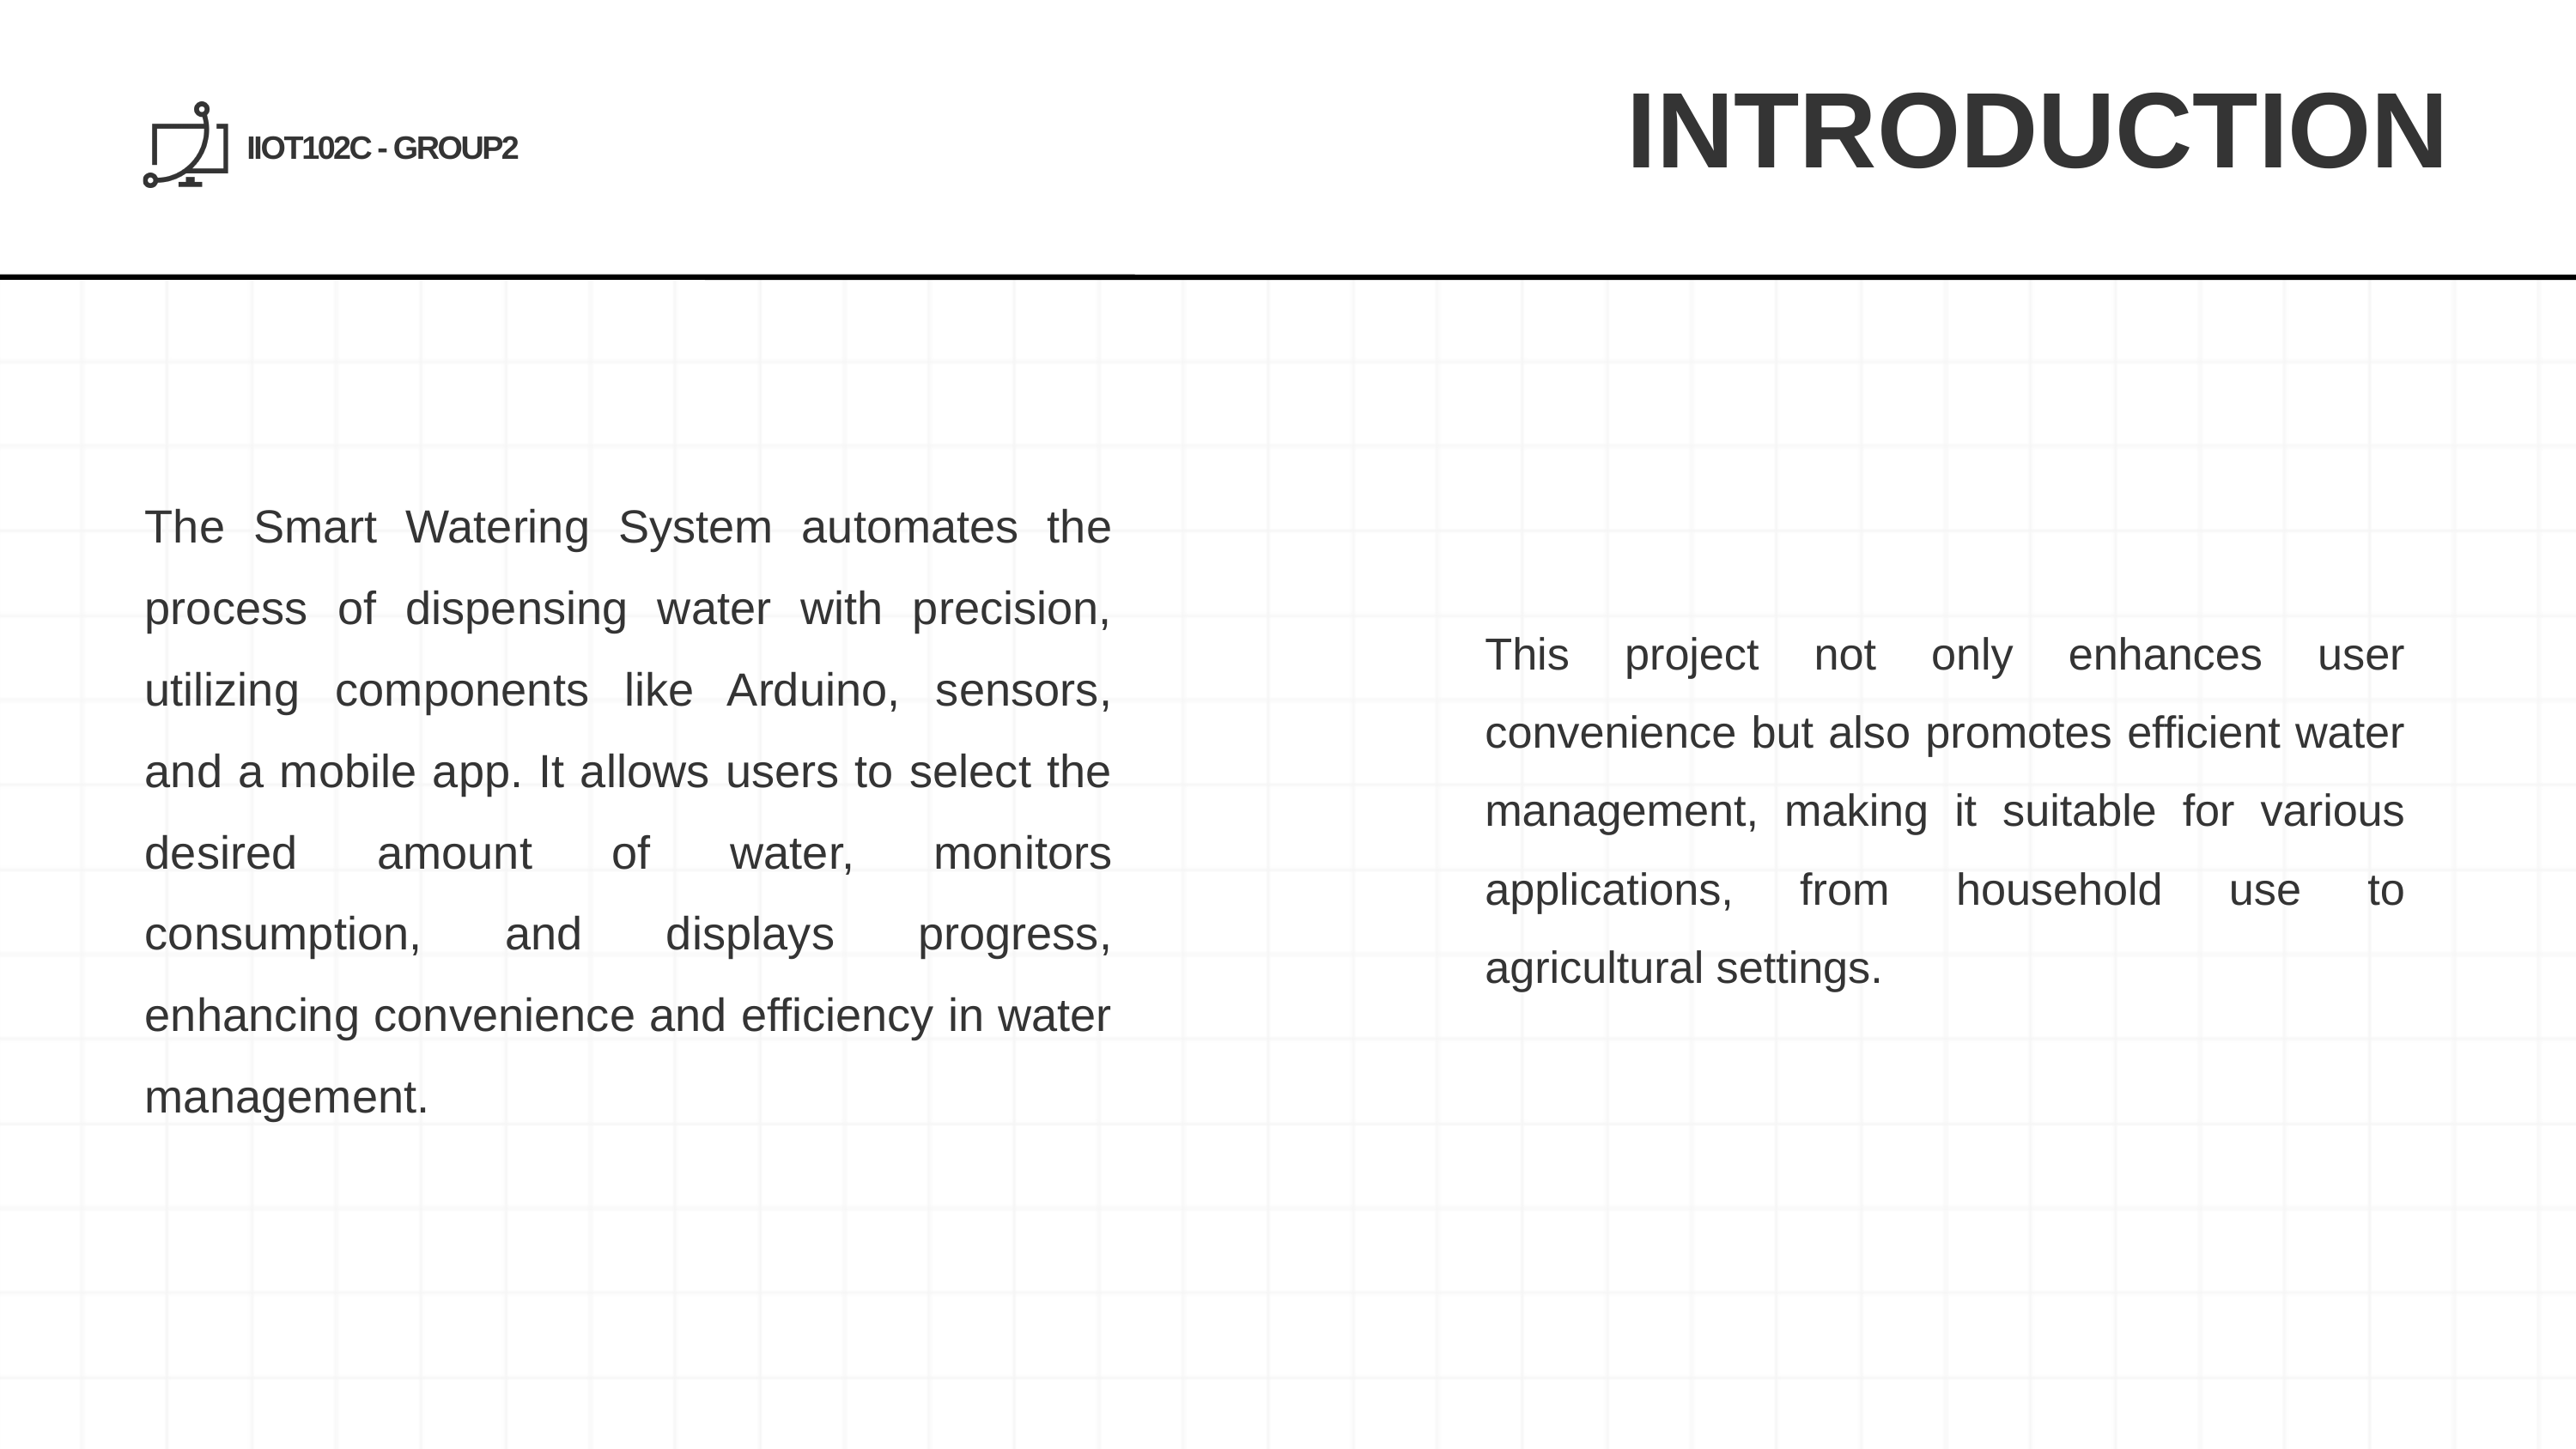

INTRODUCTION

IIOT102C - GROUP2

The Smart Watering System automates the process of dispensing water with precision, utilizing components like Arduino, sensors, and a mobile app. It allows users to select the desired amount of water, monitors consumption, and displays progress, enhancing convenience and efficiency in water management.
This project not only enhances user convenience but also promotes efficient water management, making it suitable for various applications, from household use to agricultural settings.